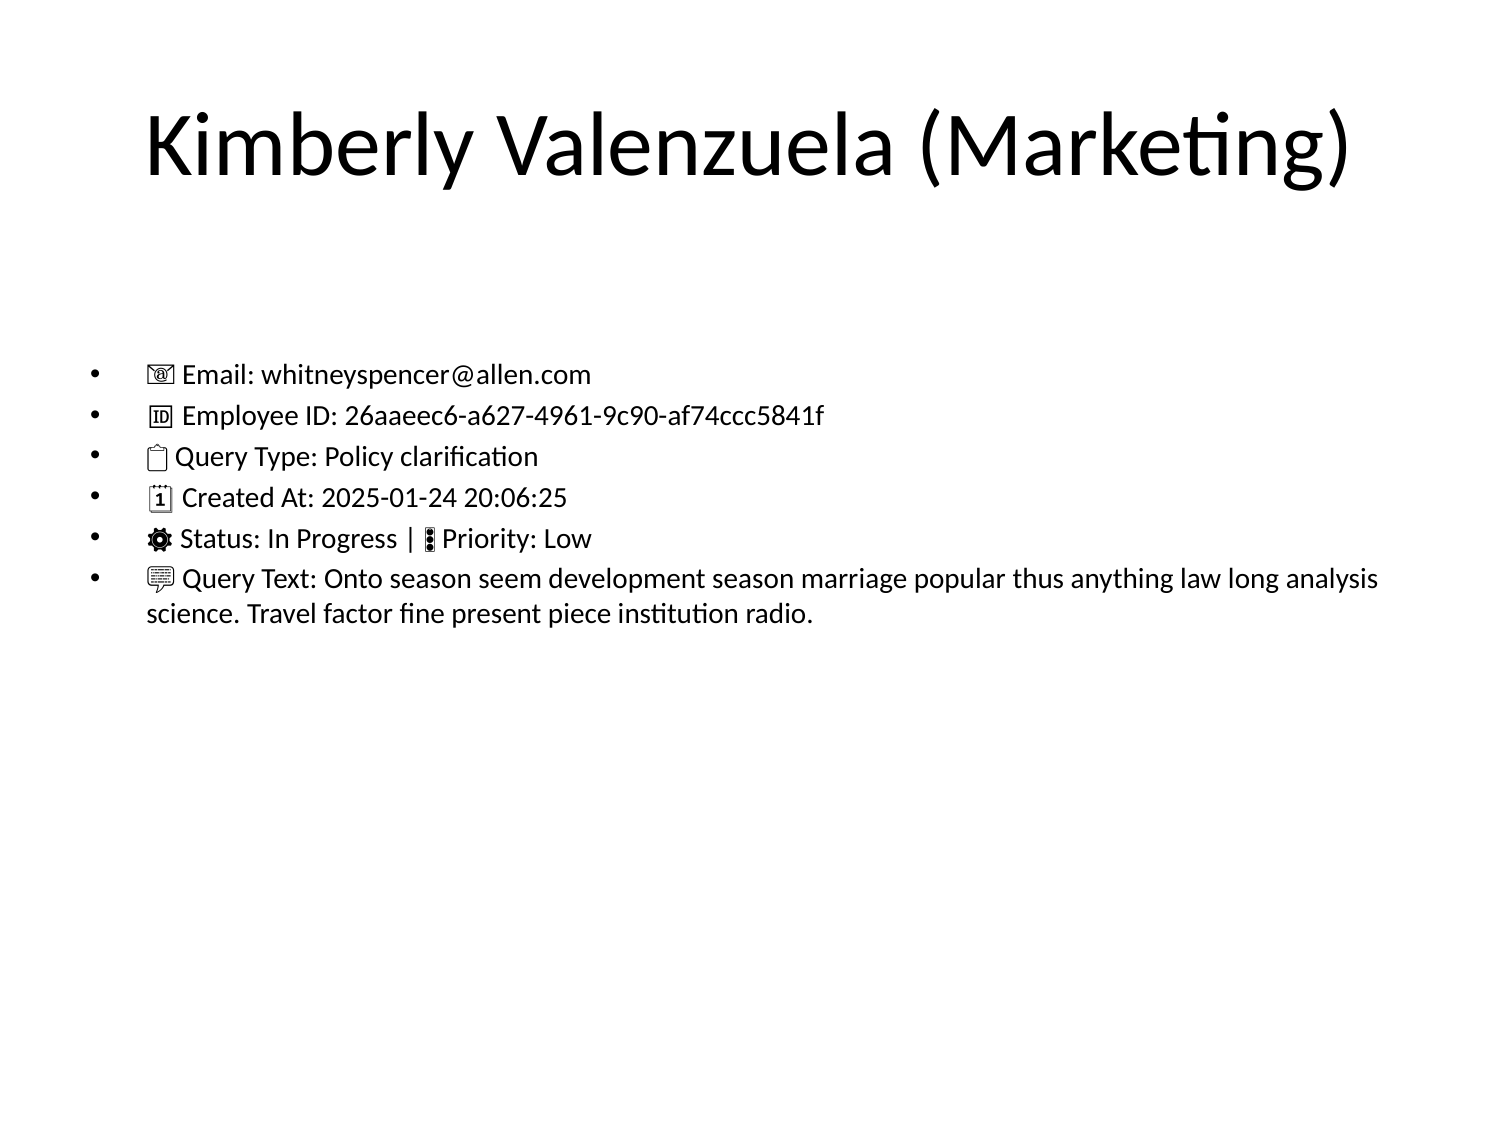

# Kimberly Valenzuela (Marketing)

📧 Email: whitneyspencer@allen.com
🆔 Employee ID: 26aaeec6-a627-4961-9c90-af74ccc5841f
📋 Query Type: Policy clarification
🗓 Created At: 2025-01-24 20:06:25
⚙ Status: In Progress | 🚦 Priority: Low
💬 Query Text: Onto season seem development season marriage popular thus anything law long analysis science. Travel factor fine present piece institution radio.